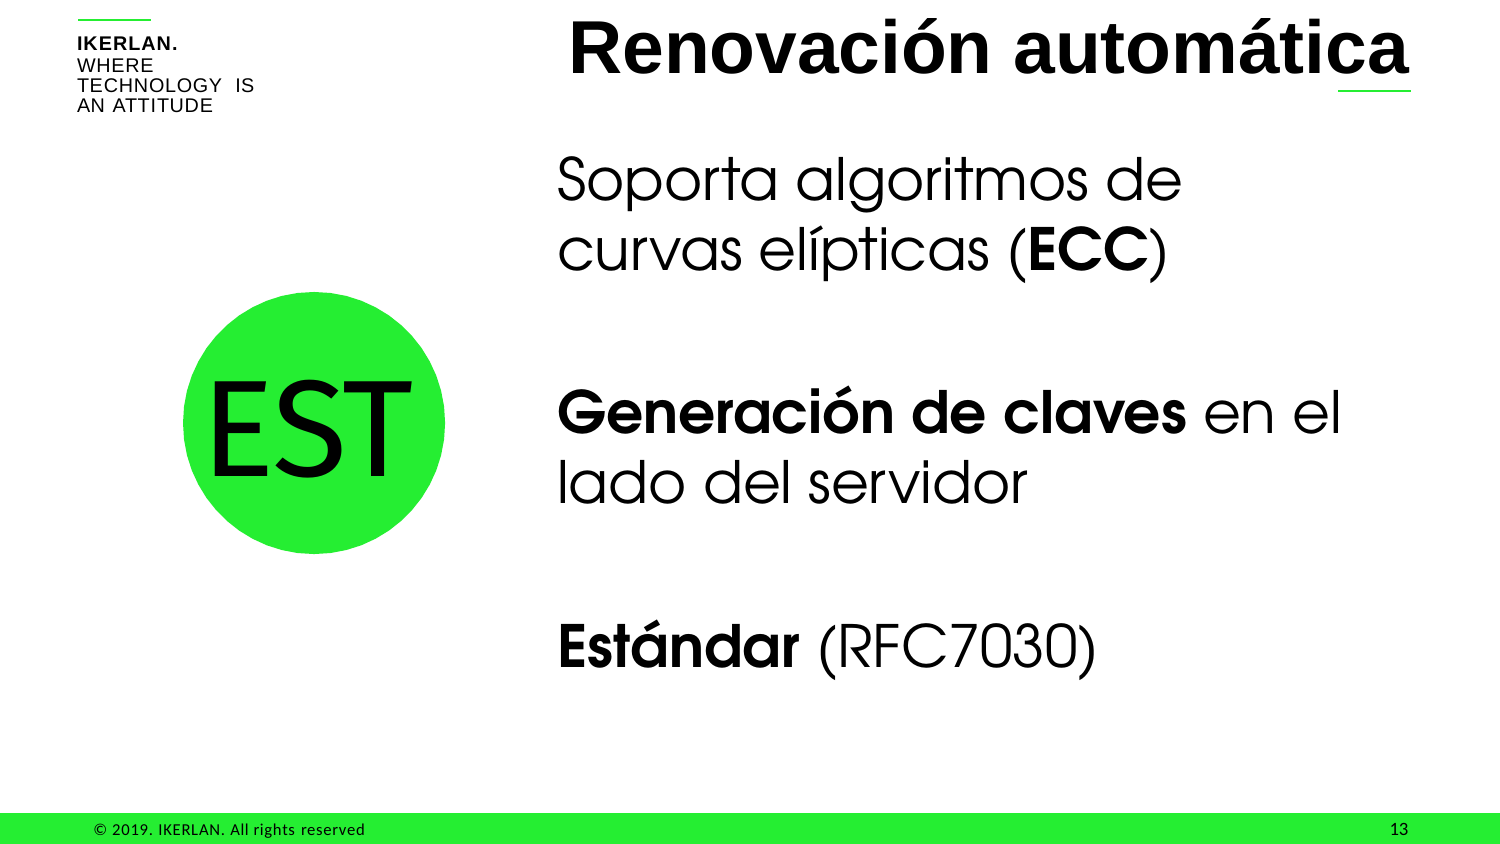

# Renovación automática
Soporta algoritmos de curvas elípticas (ECC)

Generación de claves en el lado del servidor

Estándar (RFC7030)

EST
13